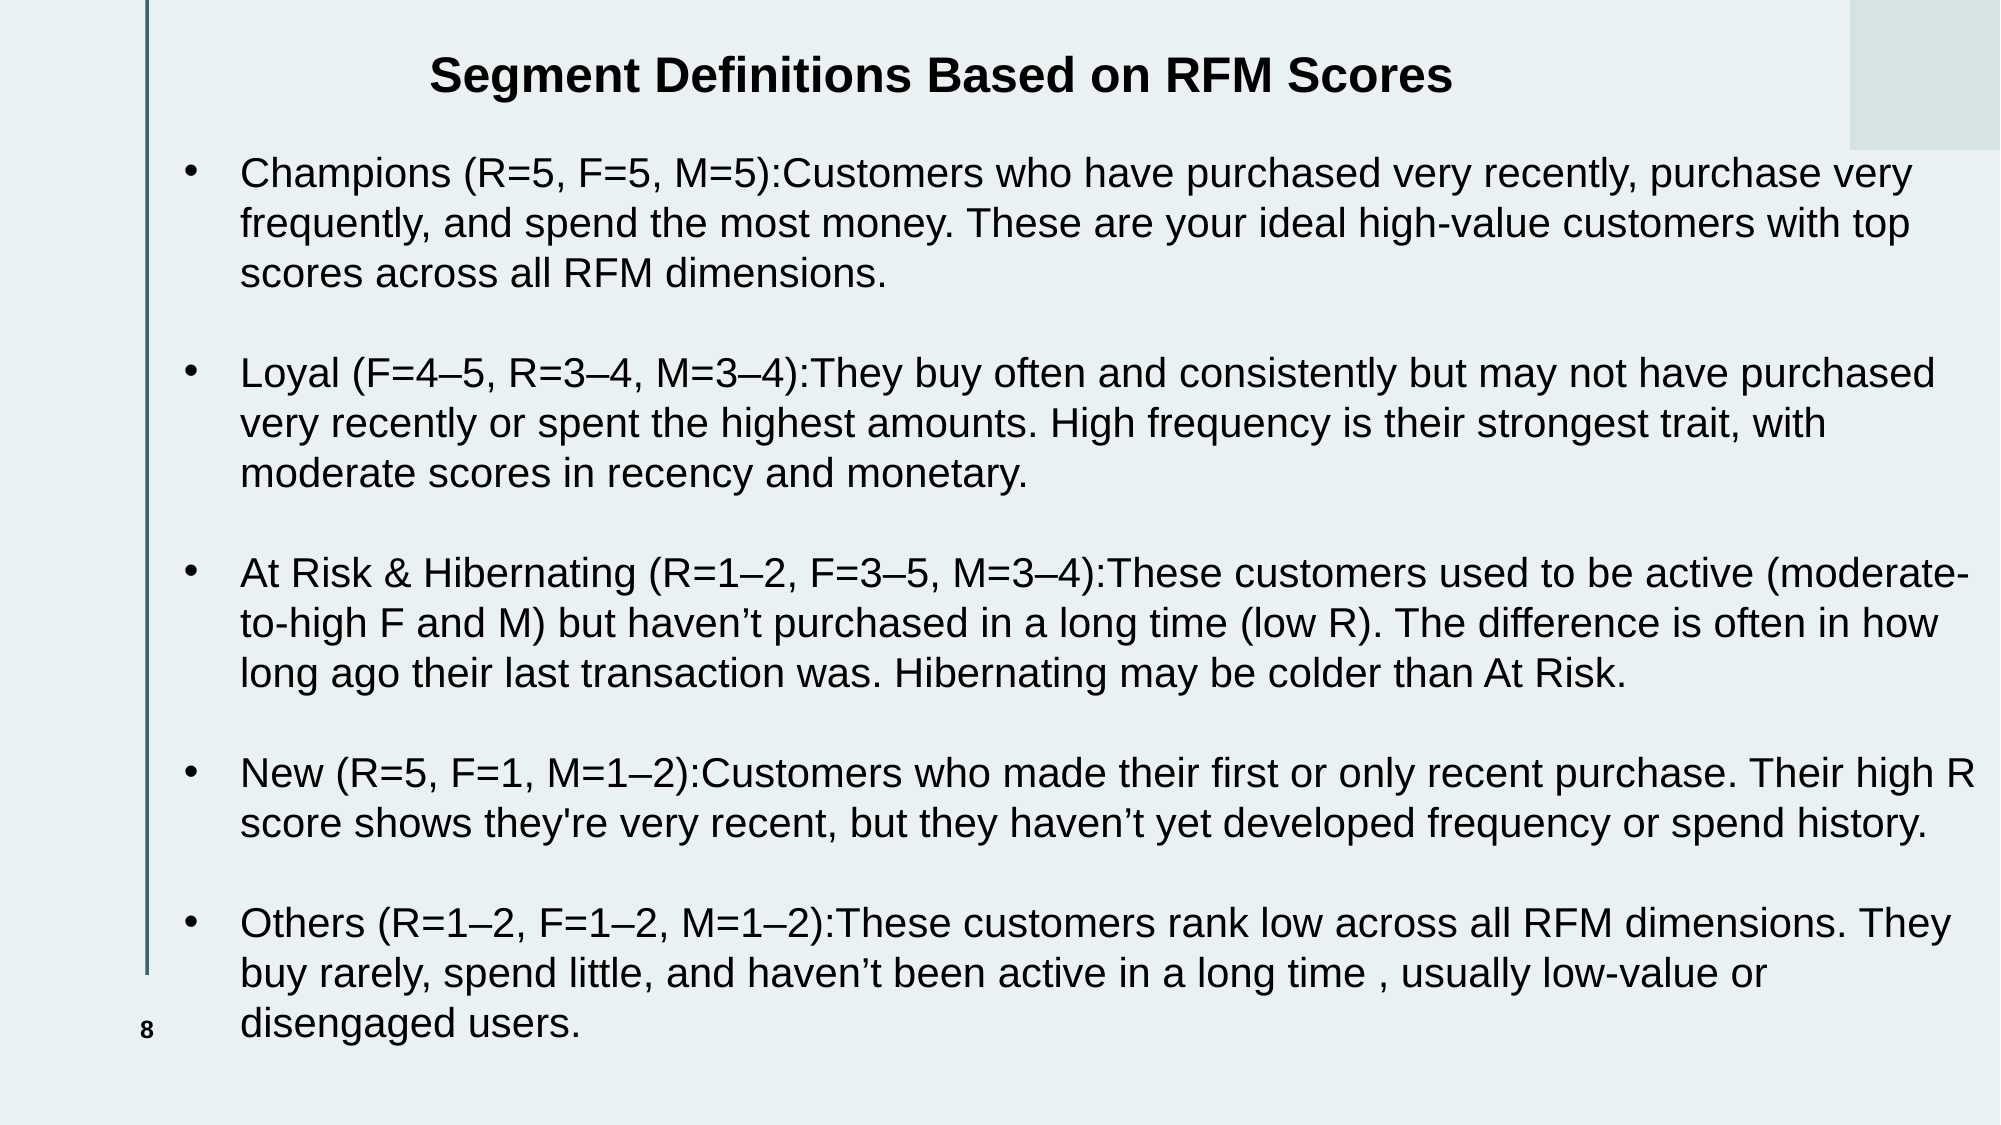

Segment Definitions Based on RFM Scores
Champions (R=5, F=5, M=5):Customers who have purchased very recently, purchase very frequently, and spend the most money. These are your ideal high-value customers with top scores across all RFM dimensions.

Loyal (F=4–5, R=3–4, M=3–4):They buy often and consistently but may not have purchased very recently or spent the highest amounts. High frequency is their strongest trait, with moderate scores in recency and monetary.

At Risk & Hibernating (R=1–2, F=3–5, M=3–4):These customers used to be active (moderate-to-high F and M) but haven’t purchased in a long time (low R). The difference is often in how long ago their last transaction was. Hibernating may be colder than At Risk.

New (R=5, F=1, M=1–2):Customers who made their first or only recent purchase. Their high R score shows they're very recent, but they haven’t yet developed frequency or spend history.

Others (R=1–2, F=1–2, M=1–2):These customers rank low across all RFM dimensions. They buy rarely, spend little, and haven’t been active in a long time , usually low-value or disengaged users.
8